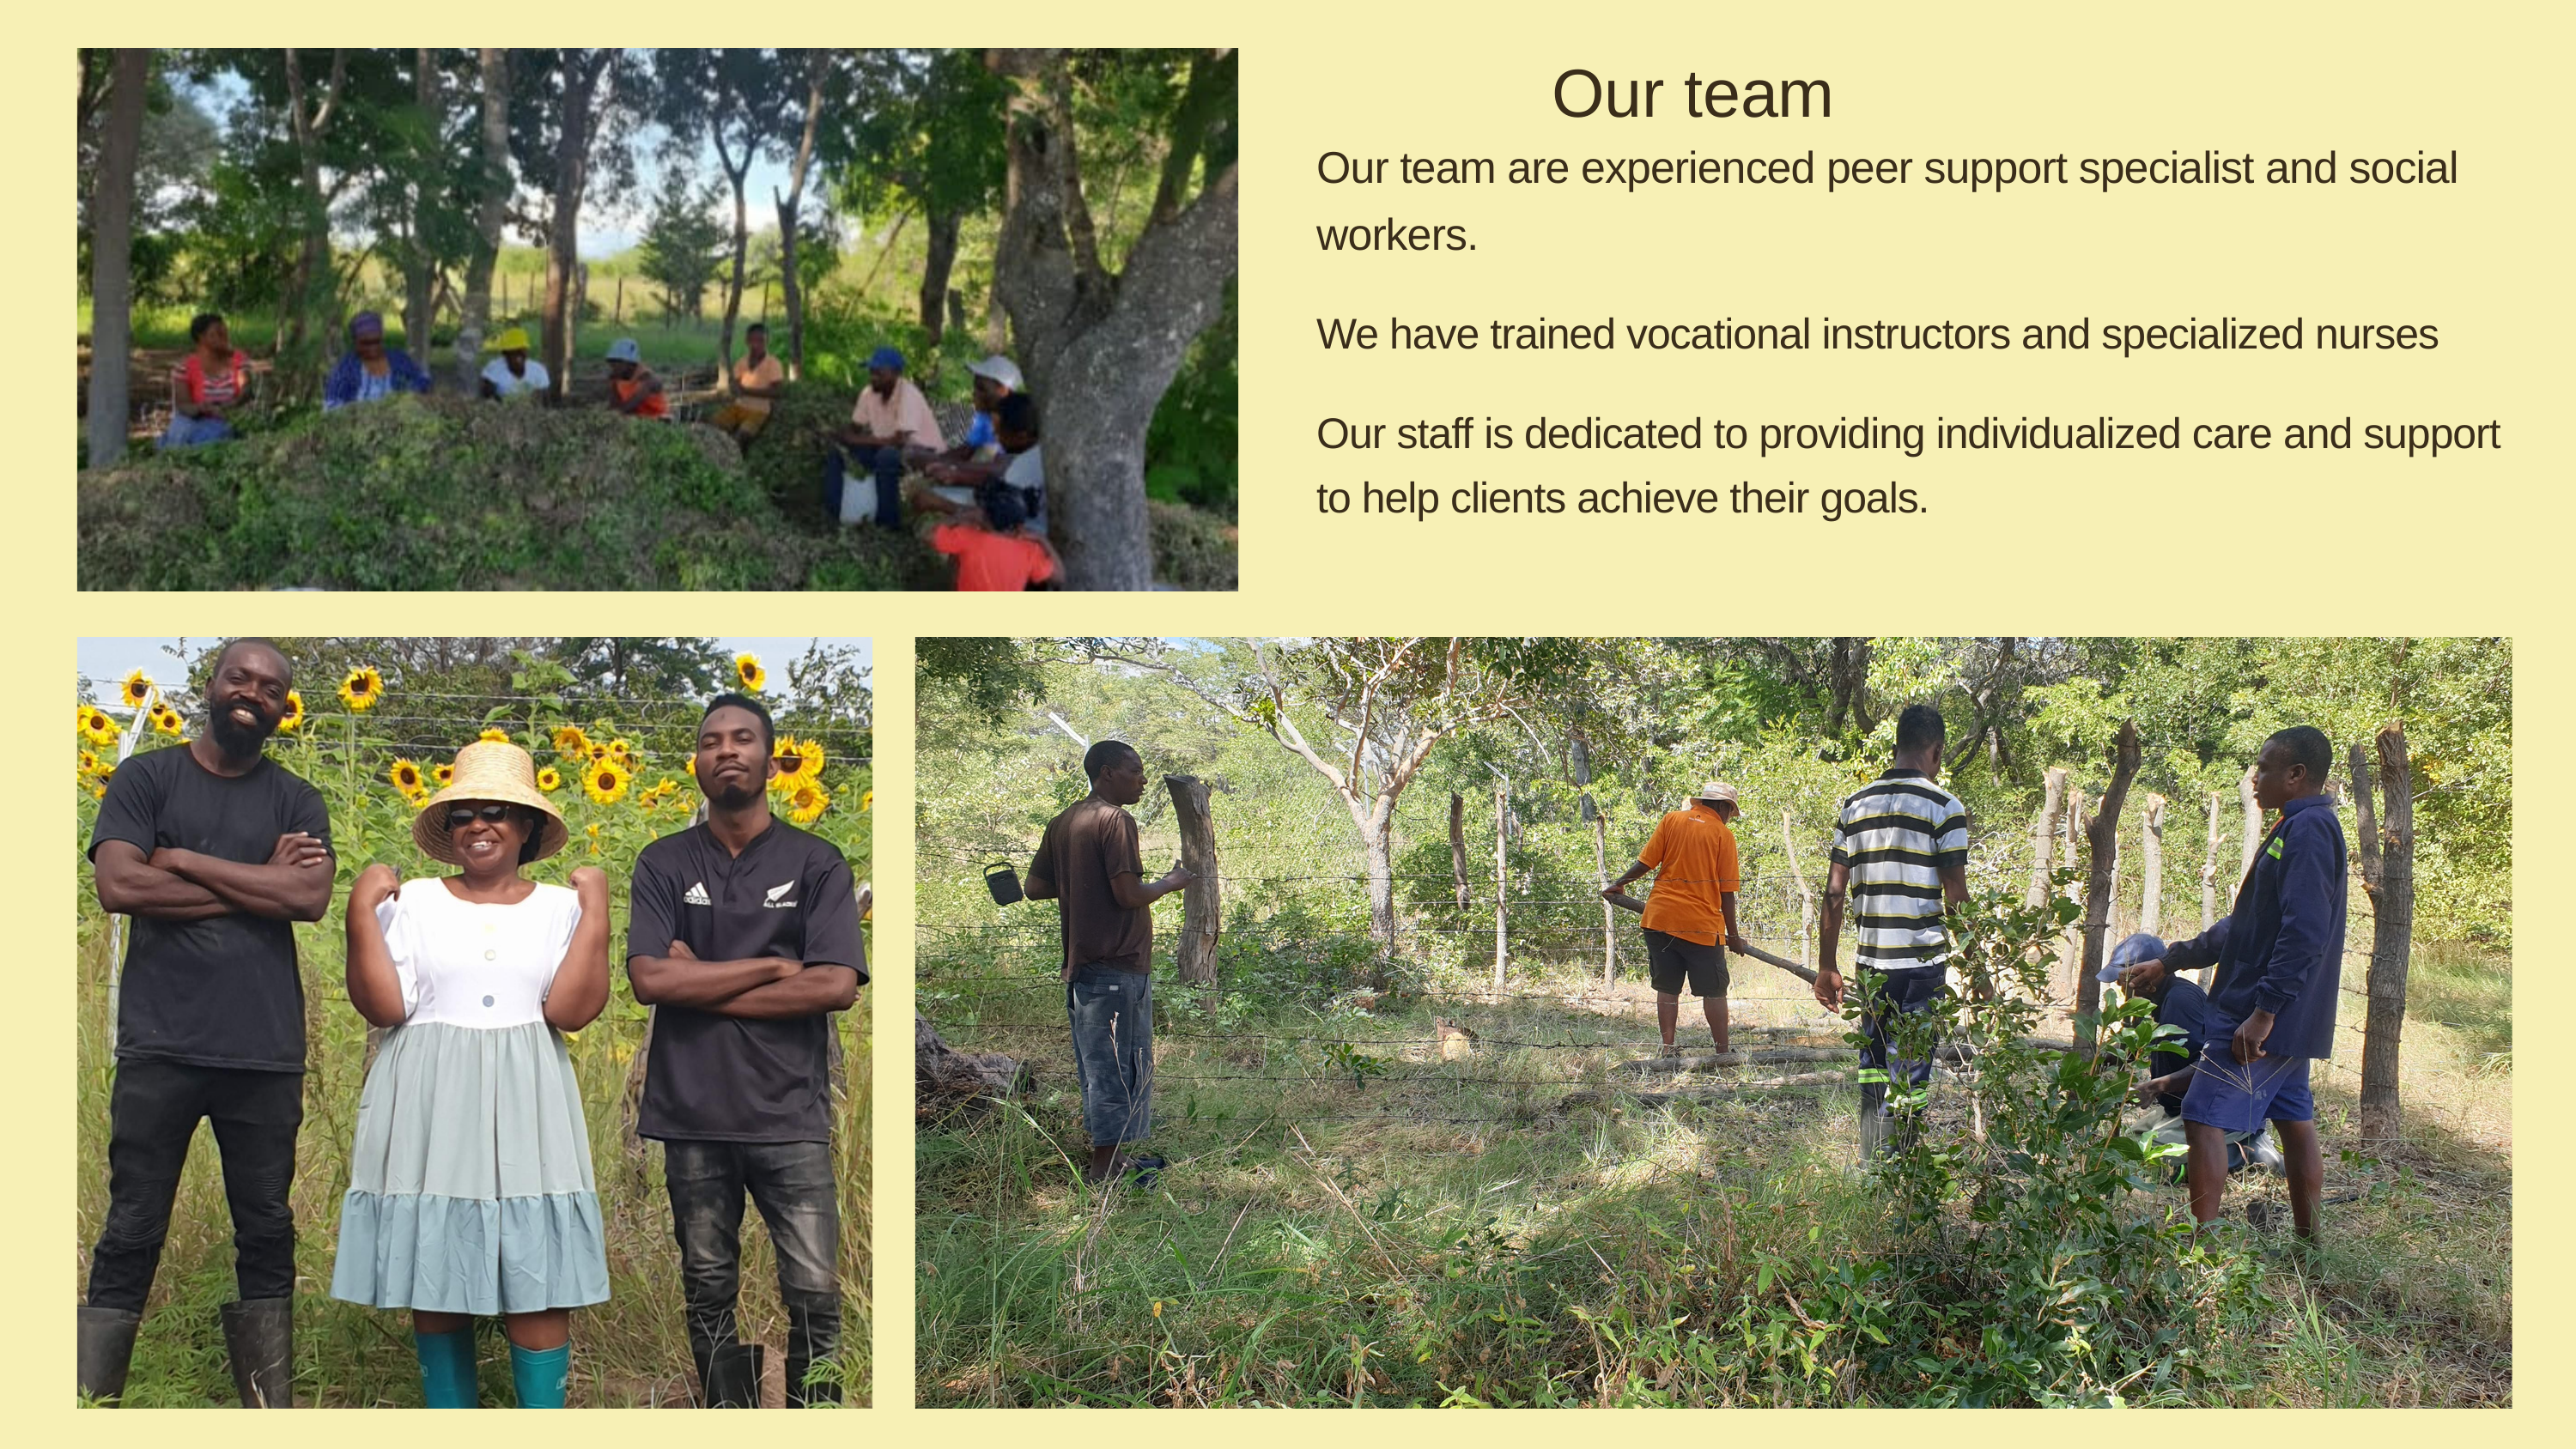

Our team
Our team are experienced peer support specialist and social workers.
We have trained vocational instructors and specialized nurses
Our staff is dedicated to providing individualized care and support to help clients achieve their goals.